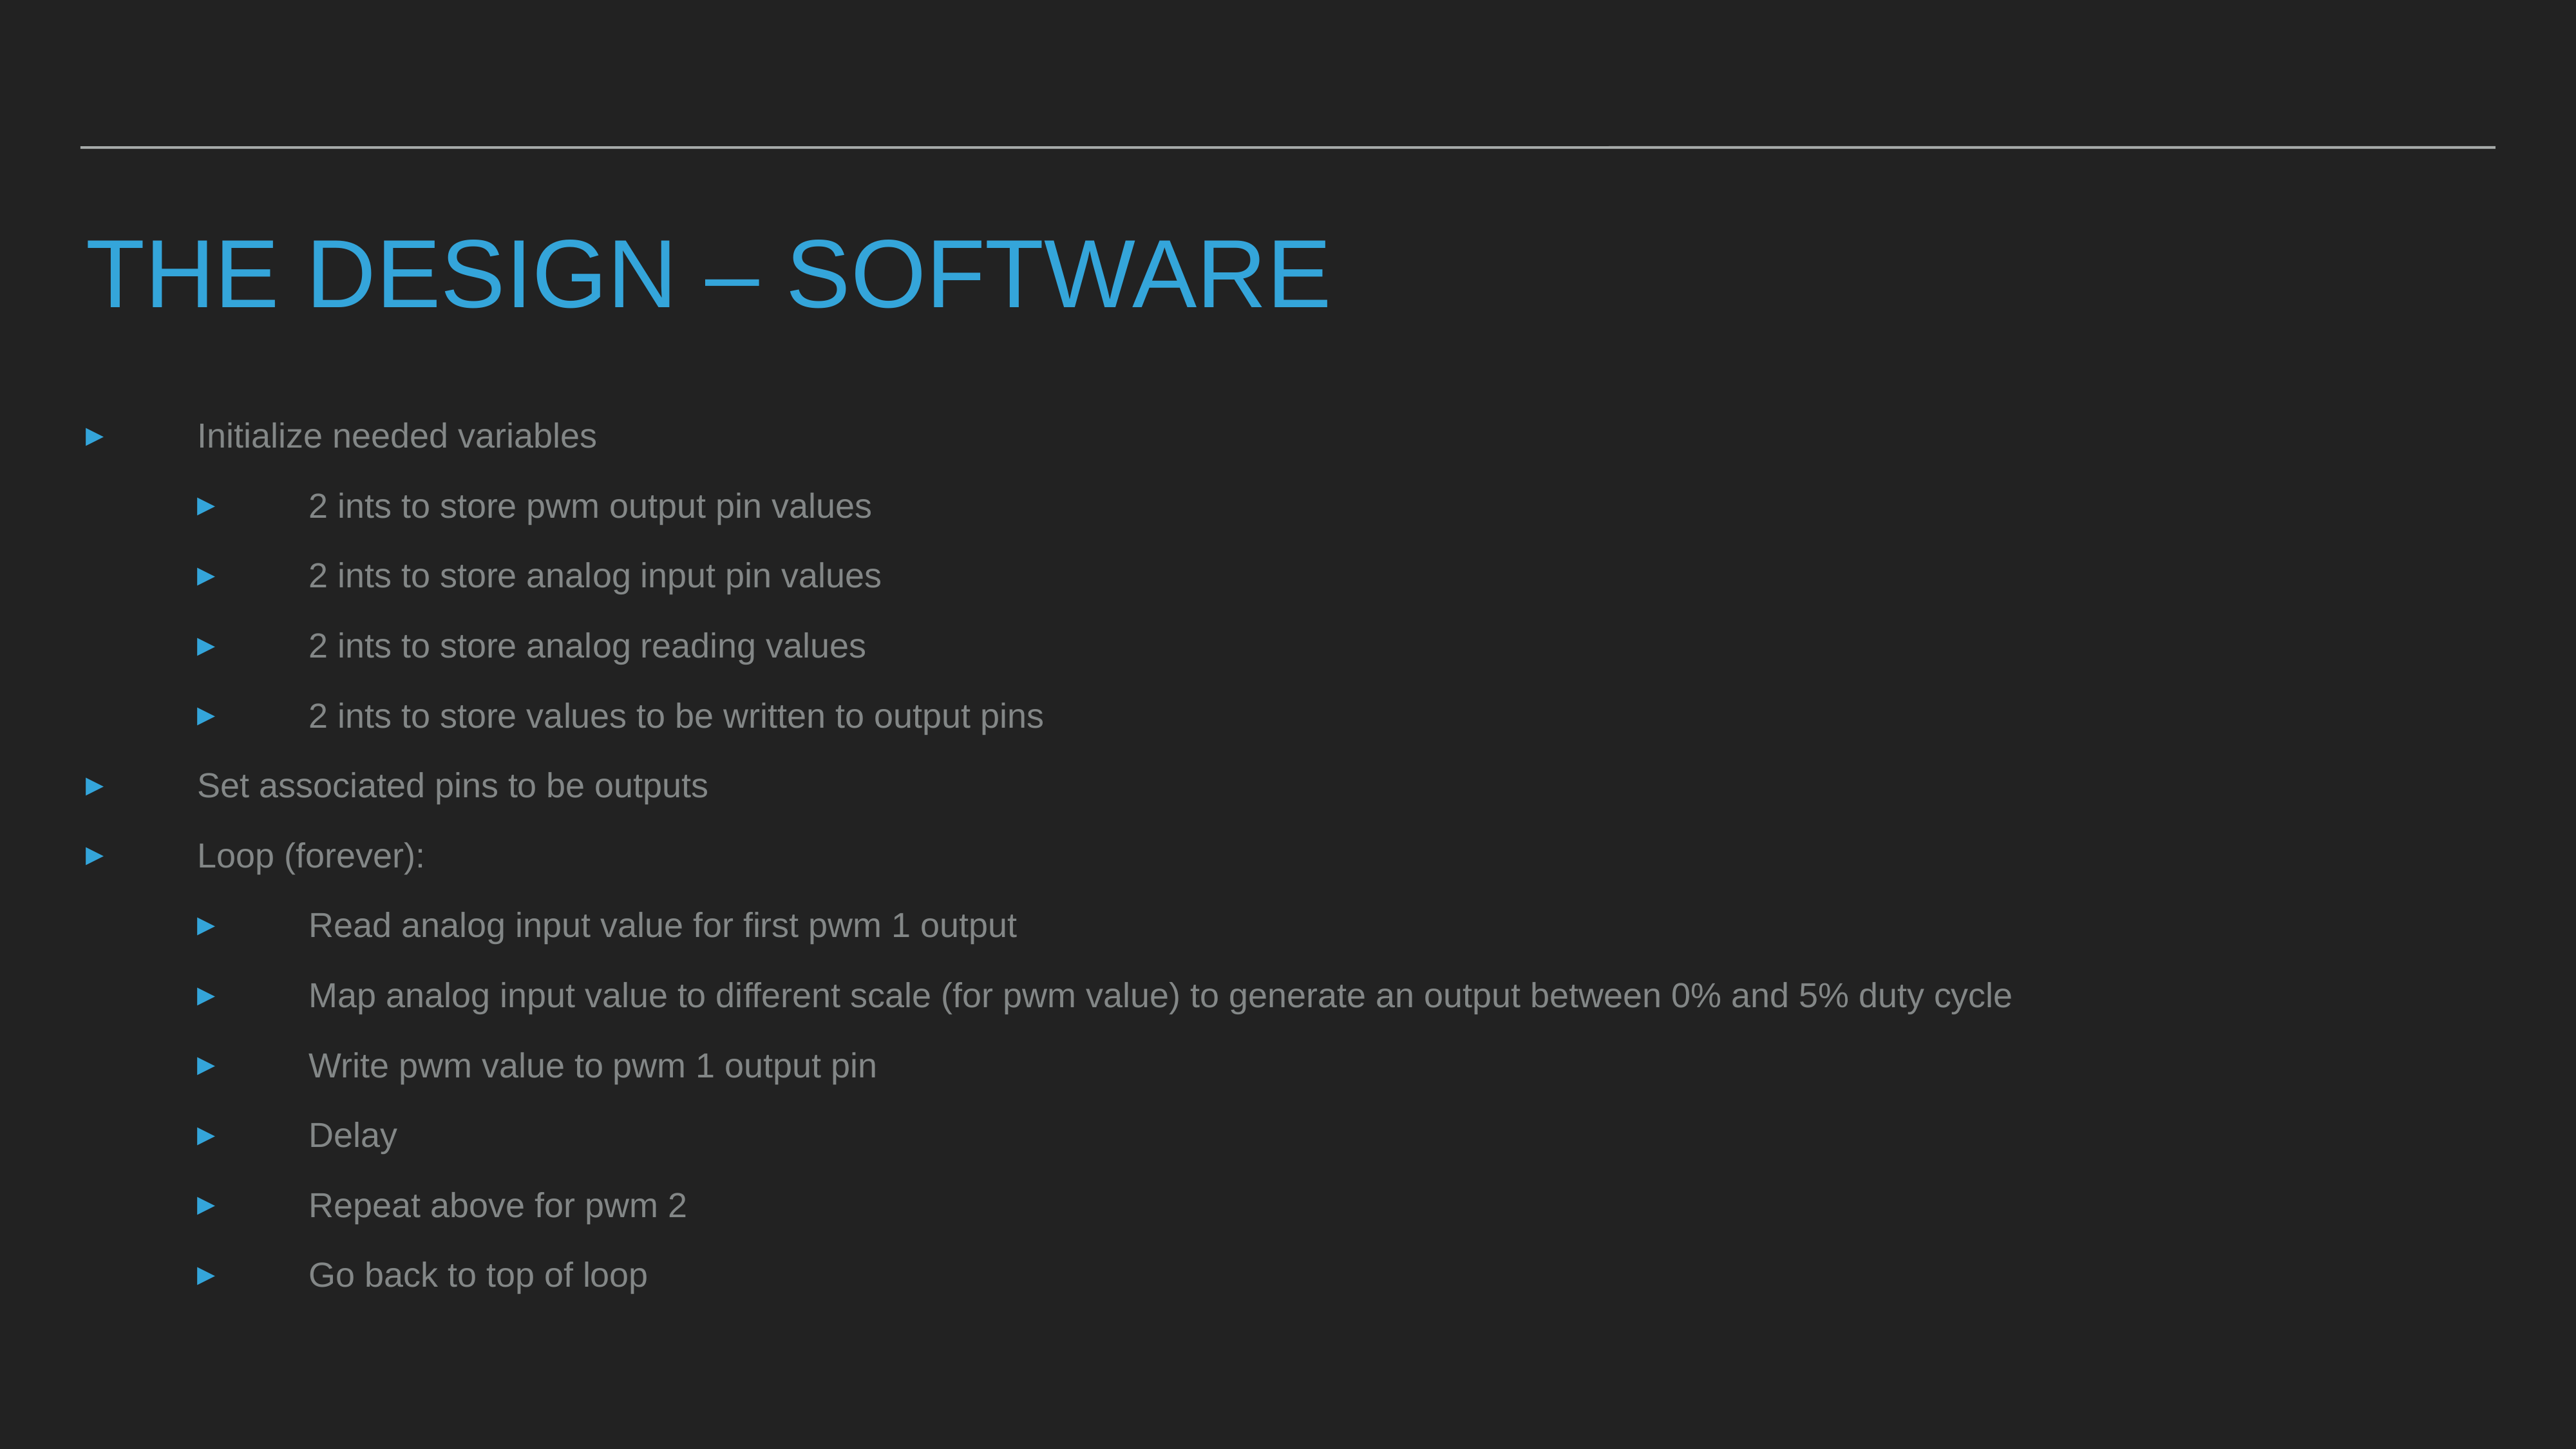

# THE DESIGN – Software
Initialize needed variables
2 ints to store pwm output pin values
2 ints to store analog input pin values
2 ints to store analog reading values
2 ints to store values to be written to output pins
Set associated pins to be outputs
Loop (forever):
Read analog input value for first pwm 1 output
Map analog input value to different scale (for pwm value) to generate an output between 0% and 5% duty cycle
Write pwm value to pwm 1 output pin
Delay
Repeat above for pwm 2
Go back to top of loop